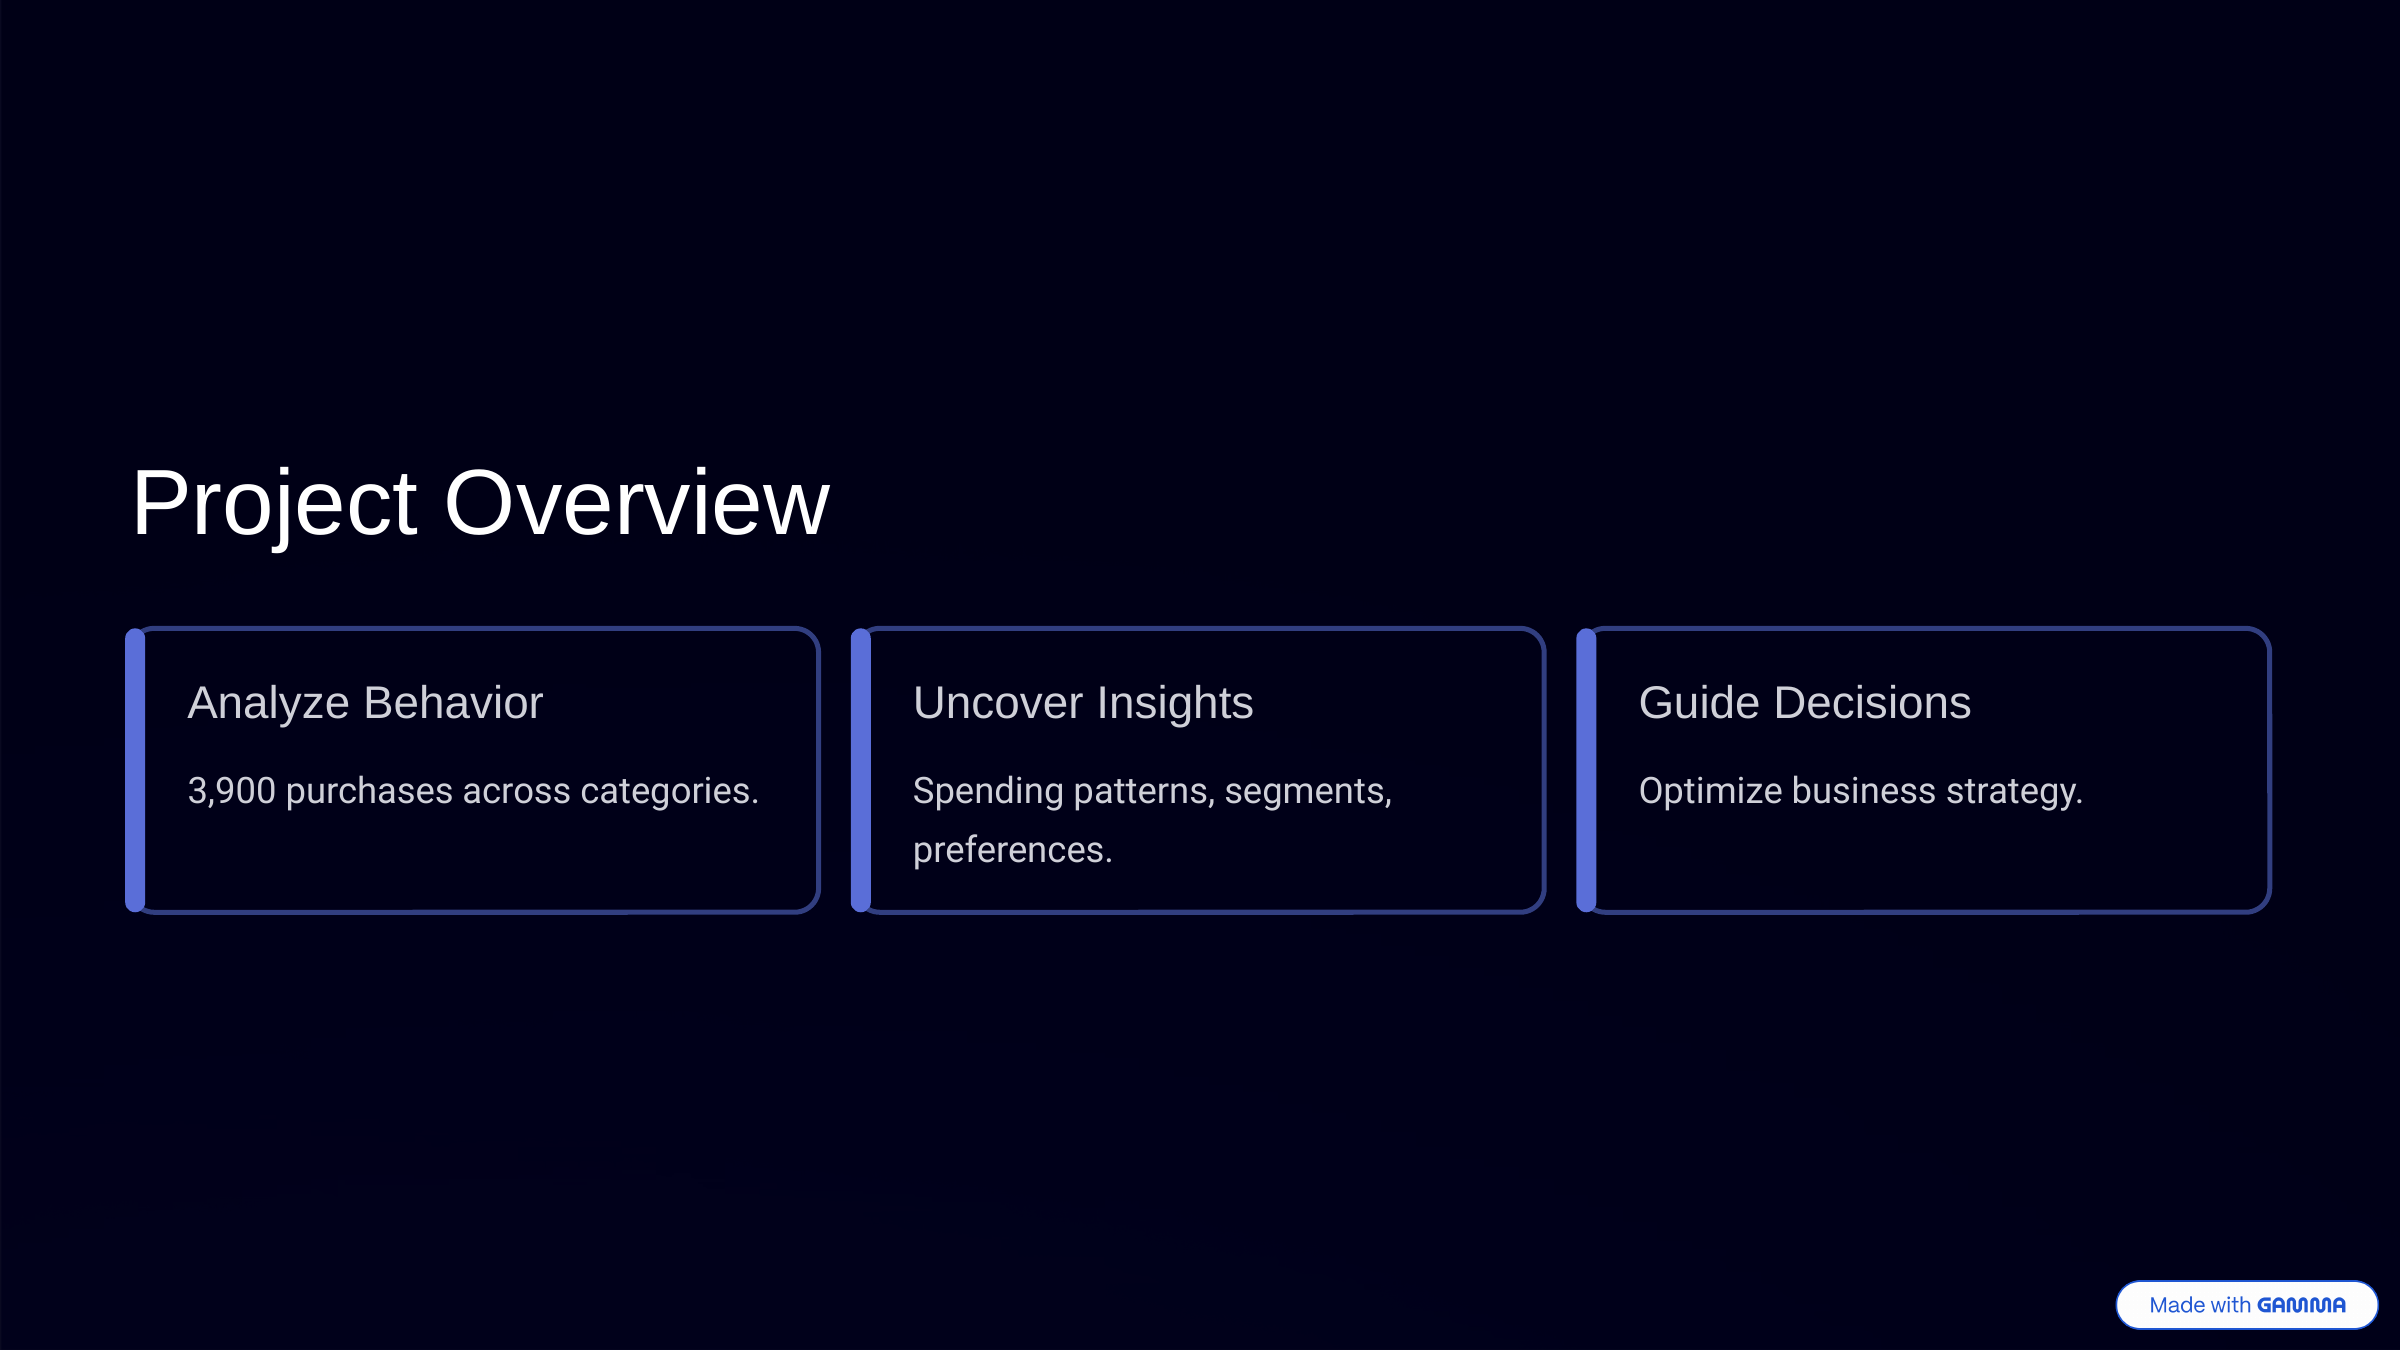

Project Overview

Analyze Behavior
Uncover Insights
Guide Decisions
3,900 purchases across categories.
Spending patterns, segments, preferences.
Optimize business strategy.